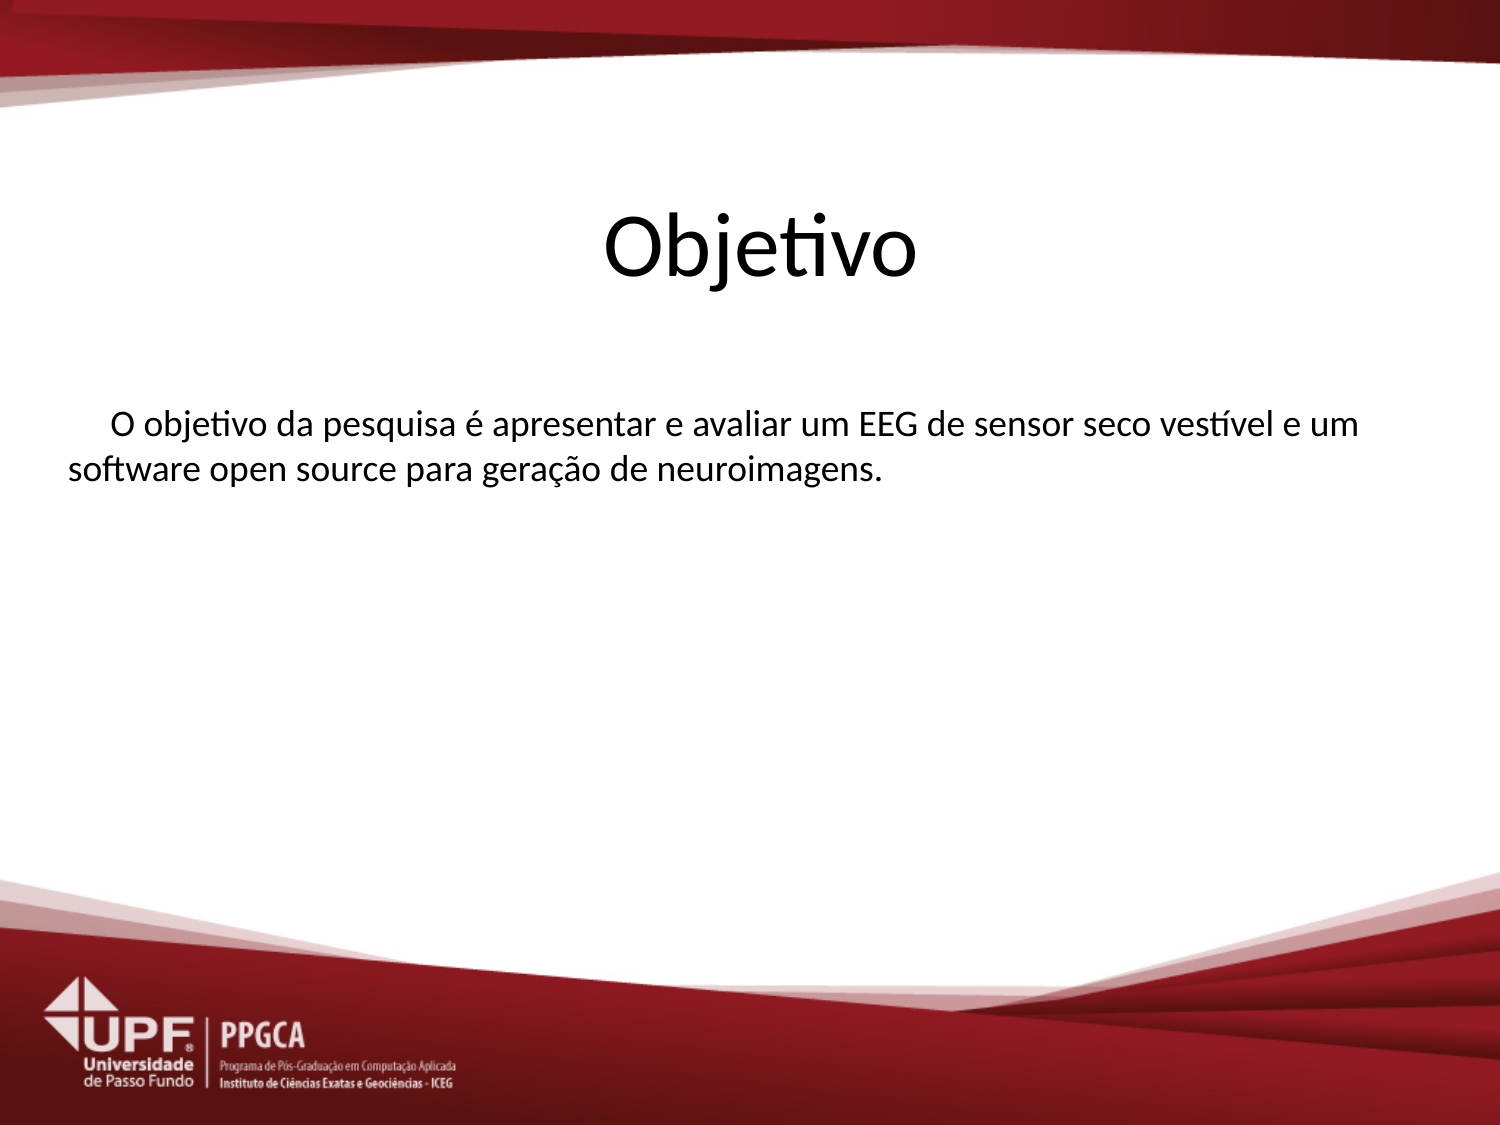

# Objetivo
     O objetivo da pesquisa é apresentar e avaliar um EEG de sensor seco vestível e um software open source para geração de neuroimagens.